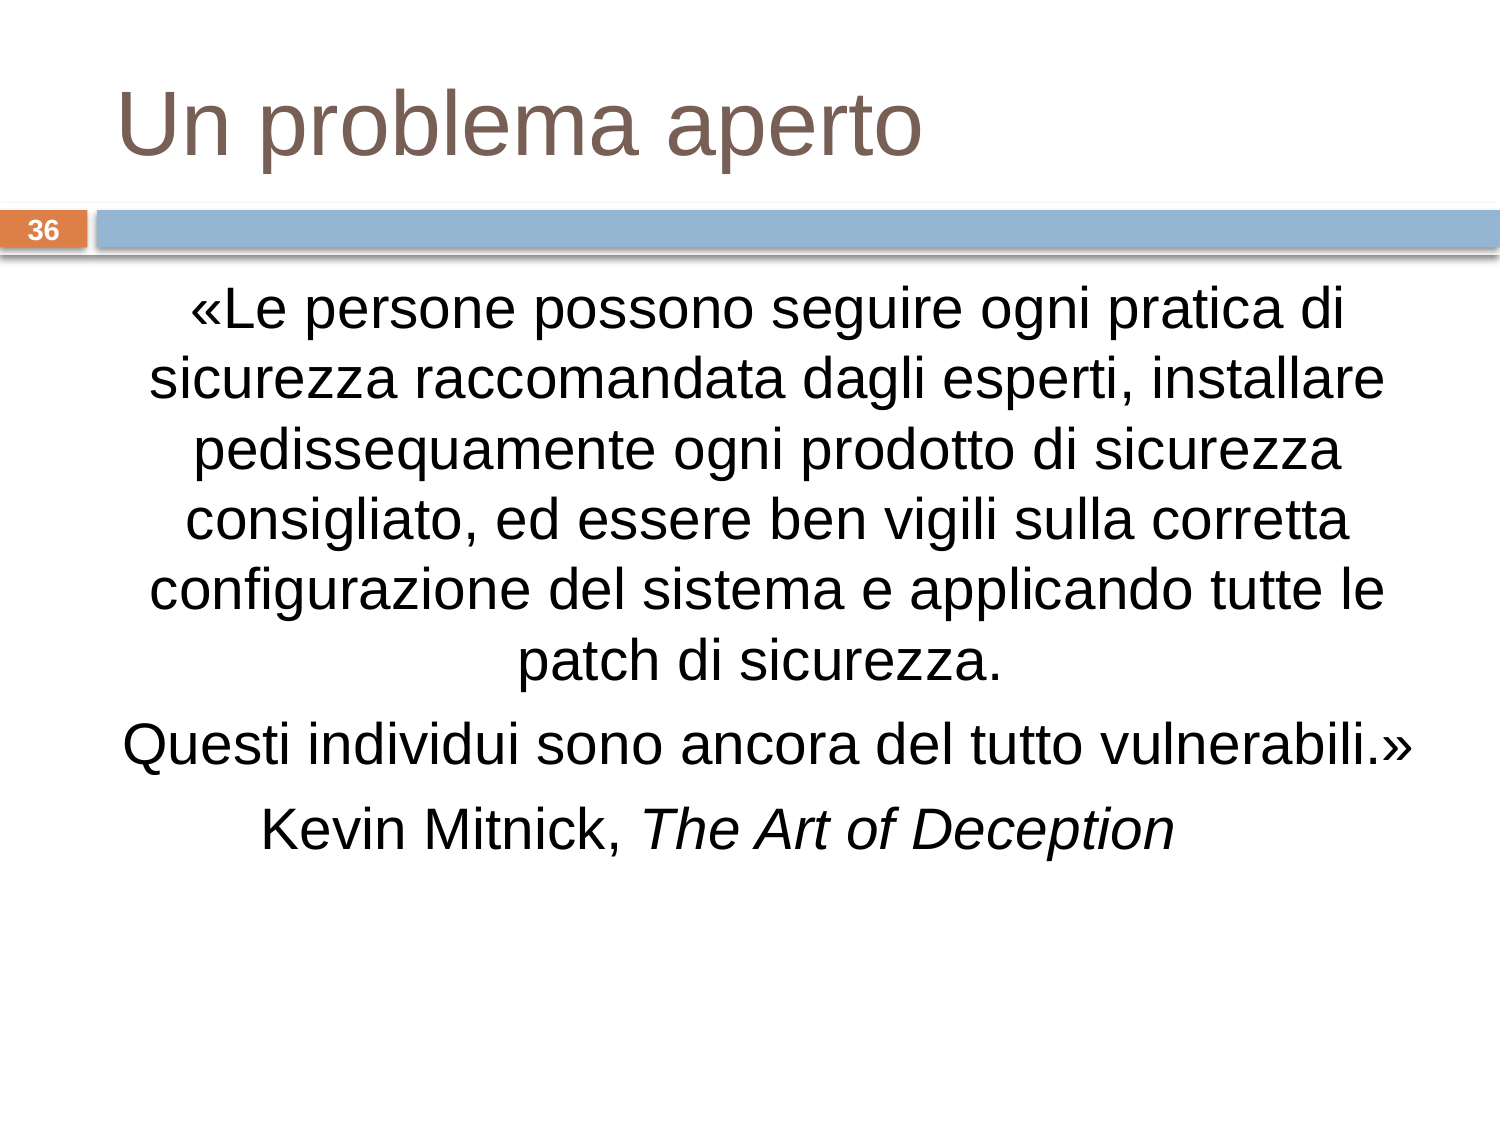

# Un problema aperto
36
«Le persone possono seguire ogni pratica di sicurezza raccomandata dagli esperti, installare pedissequamente ogni prodotto di sicurezza consigliato, ed essere ben vigili sulla corretta configurazione del sistema e applicando tutte le patch di sicurezza.
Questi individui sono ancora del tutto vulnerabili.»
			Kevin Mitnick, The Art of Deception